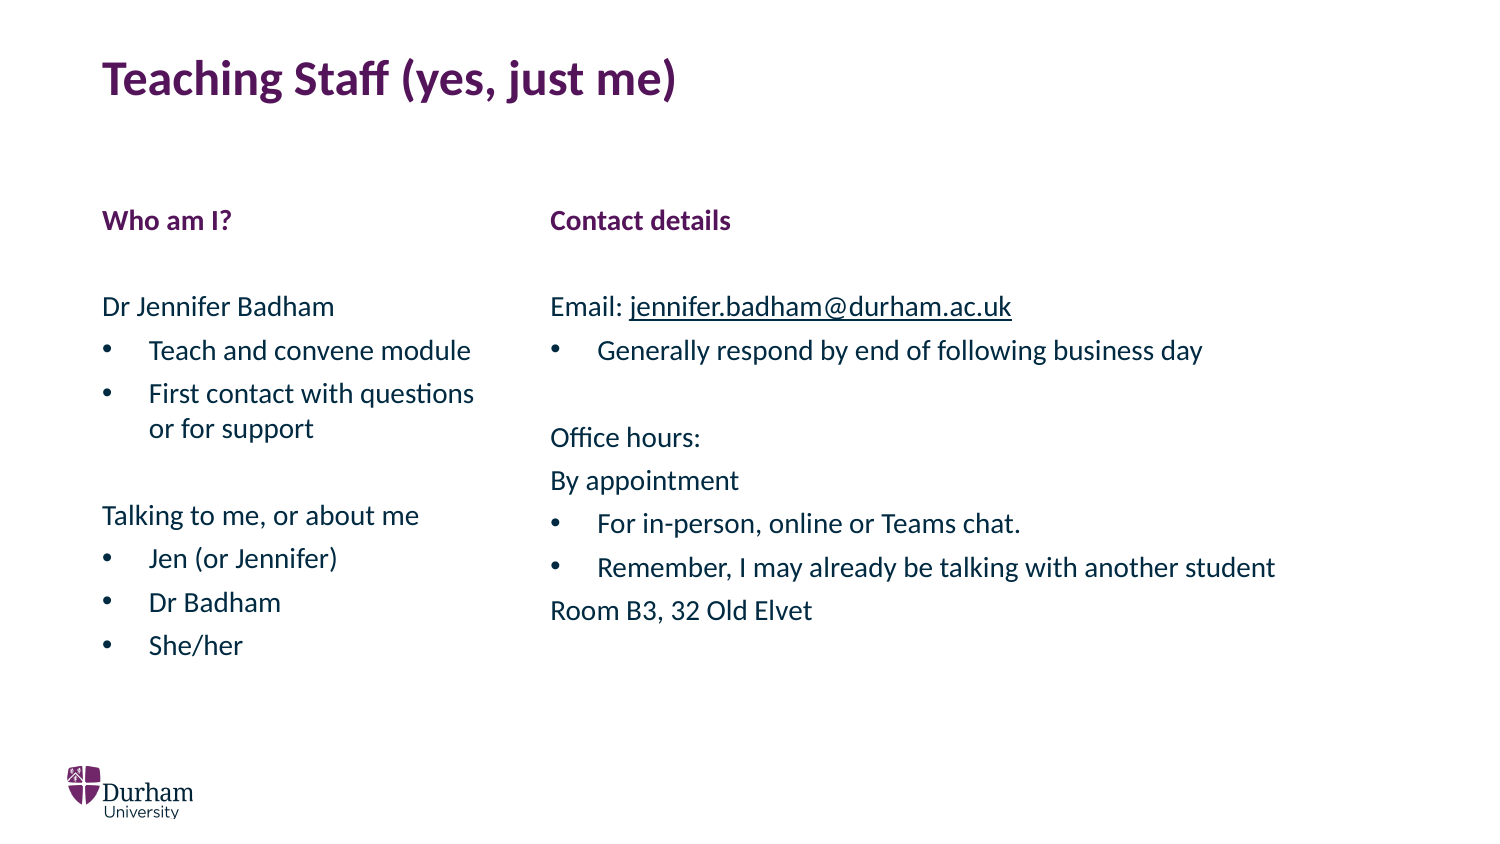

# Teaching Staff (yes, just me)
Who am I?

Dr Jennifer Badham
Teach and convene module
First contact with questions or for support

Talking to me, or about me
Jen (or Jennifer)
Dr Badham
She/her
Contact details

Email: jennifer.badham@durham.ac.uk
Generally respond by end of following business day

Office hours:
By appointment
For in-person, online or Teams chat.
Remember, I may already be talking with another student
Room B3, 32 Old Elvet